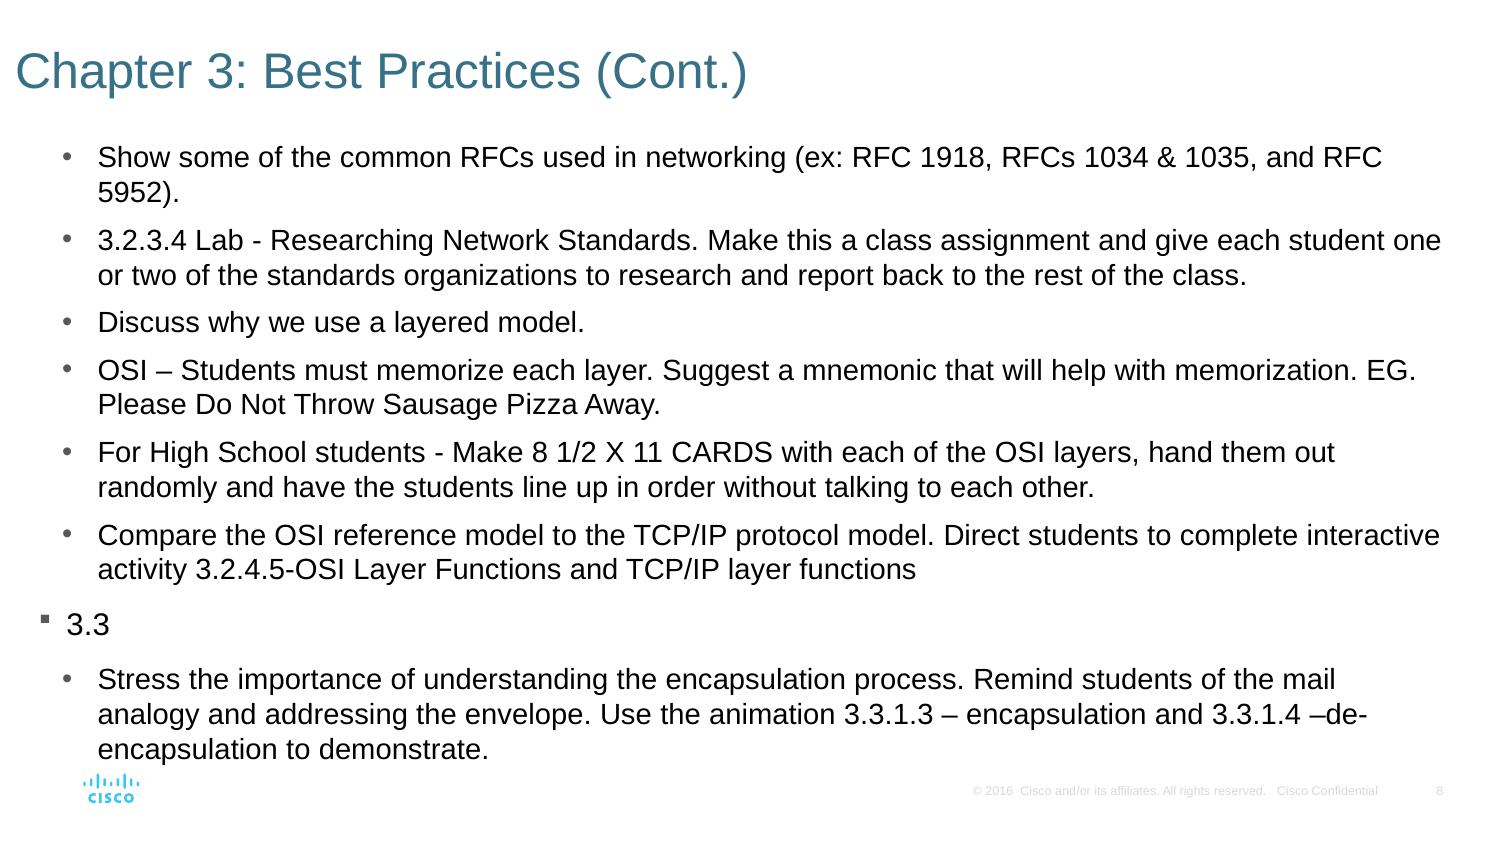

# Chapter 3: Best Practices (Cont.)
Show some of the common RFCs used in networking (ex: RFC 1918, RFCs 1034 & 1035, and RFC 5952).
3.2.3.4 Lab - Researching Network Standards. Make this a class assignment and give each student one or two of the standards organizations to research and report back to the rest of the class.
Discuss why we use a layered model.
OSI – Students must memorize each layer. Suggest a mnemonic that will help with memorization. EG. Please Do Not Throw Sausage Pizza Away.
For High School students - Make 8 1/2 X 11 CARDS with each of the OSI layers, hand them out randomly and have the students line up in order without talking to each other.
Compare the OSI reference model to the TCP/IP protocol model. Direct students to complete interactive activity 3.2.4.5-OSI Layer Functions and TCP/IP layer functions
3.3
Stress the importance of understanding the encapsulation process. Remind students of the mail analogy and addressing the envelope. Use the animation 3.3.1.3 – encapsulation and 3.3.1.4 –de-encapsulation to demonstrate.